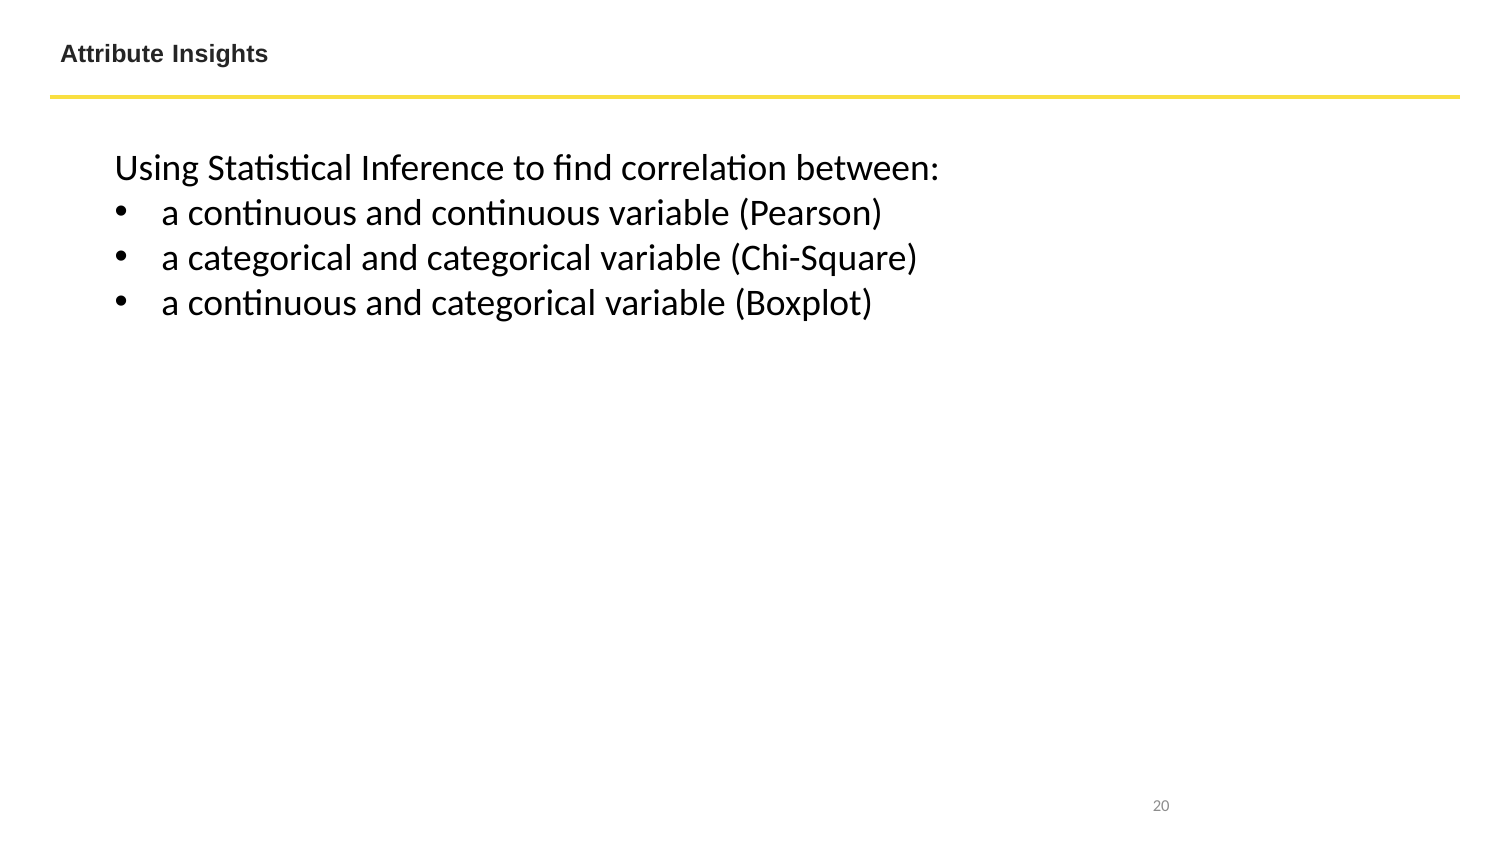

Attribute Insights

Using Statistical Inference to find correlation between:
a continuous and continuous variable (Pearson)
a categorical and categorical variable (Chi-Square)
a continuous and categorical variable (Boxplot)

20